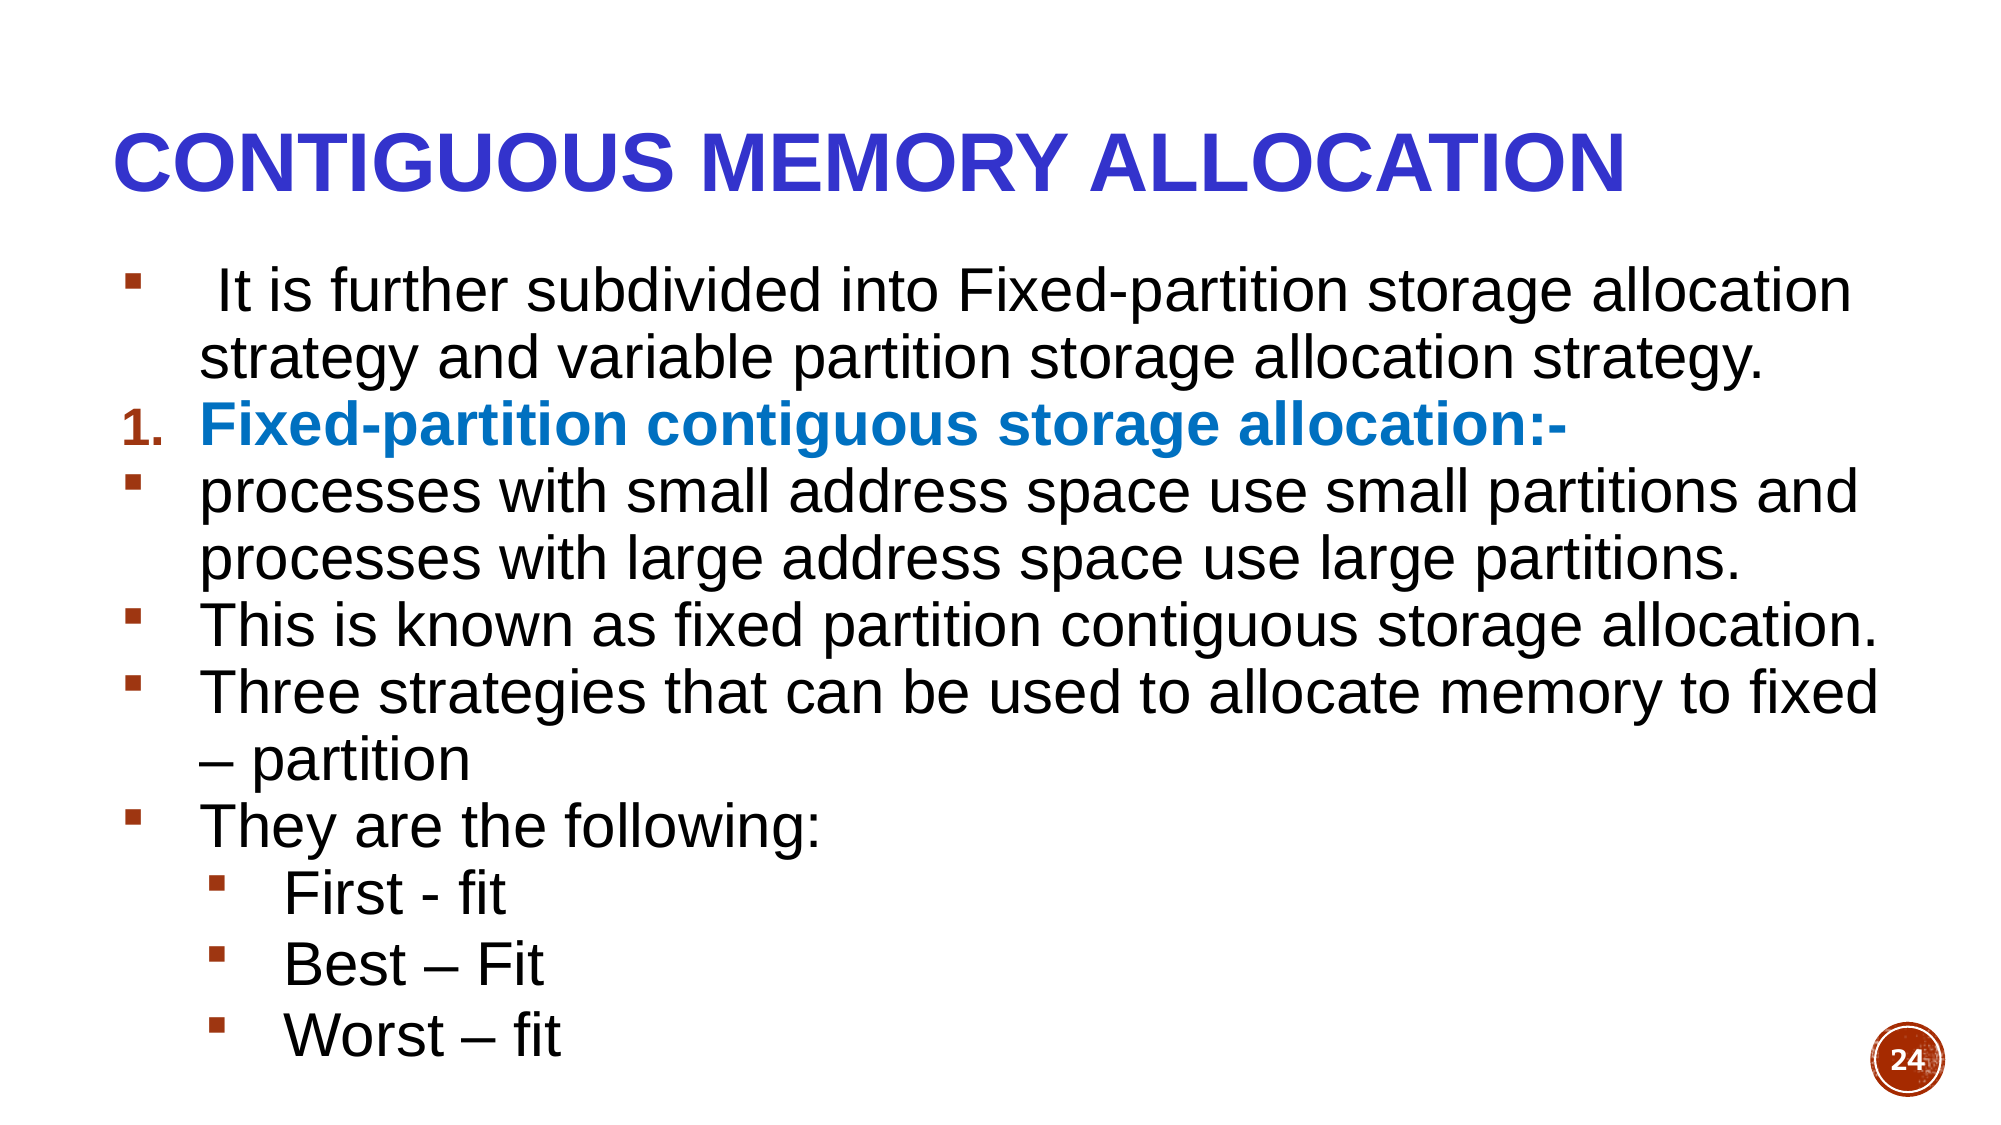

# Contiguous memory allocation
 It is further subdivided into Fixed-partition storage allocation strategy and variable partition storage allocation strategy.
Fixed-partition contiguous storage allocation:-
processes with small address space use small partitions and processes with large address space use large partitions.
This is known as fixed partition contiguous storage allocation.
Three strategies that can be used to allocate memory to fixed – partition
They are the following:
First - fit
Best – Fit
Worst – fit
24